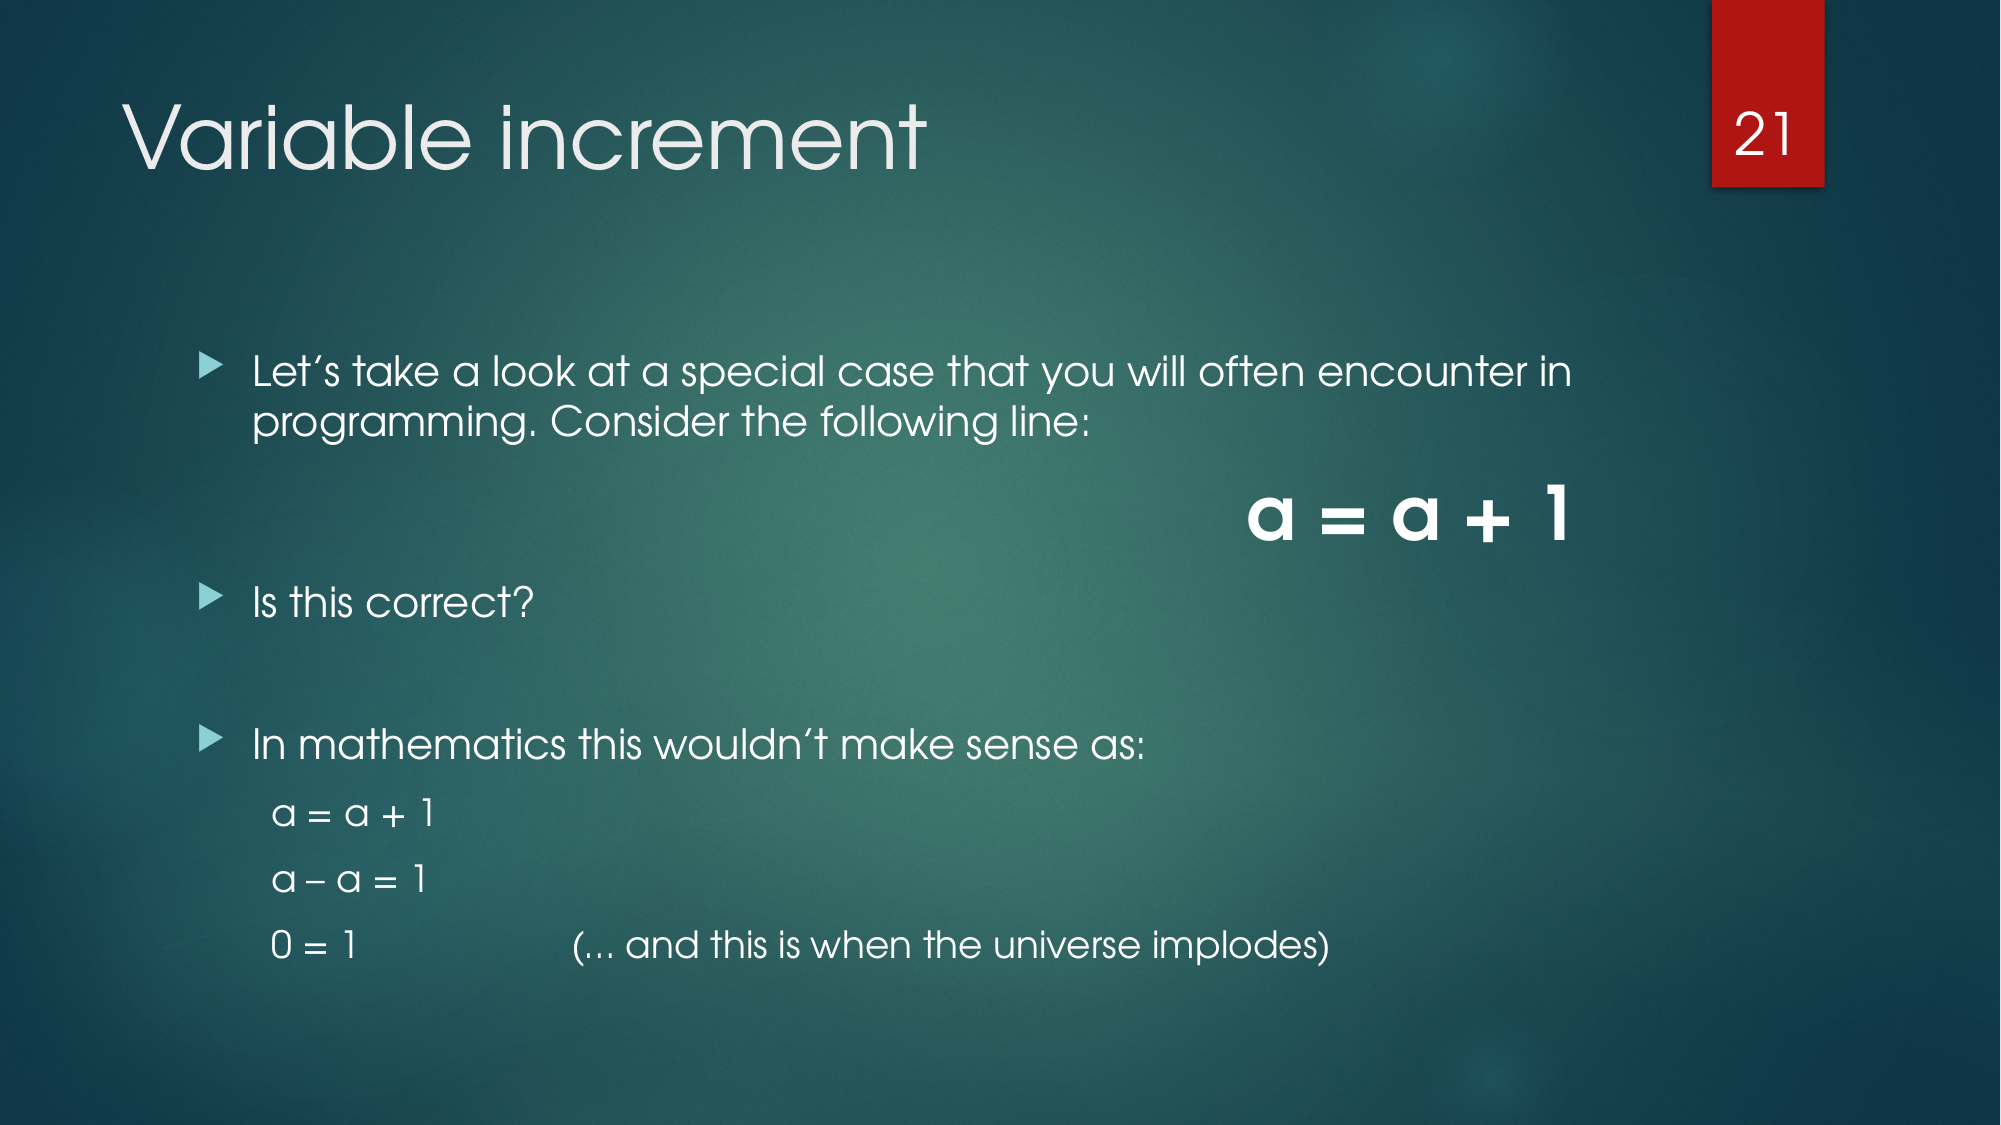

21
# Variable increment
Let’s take a look at a special case that you will often encounter in programming. Consider the following line:
							a = a + 1
Is this correct?

In mathematics this wouldn’t make sense as:
a = a + 1
a – a = 1
0 = 1		(… and this is when the universe implodes)